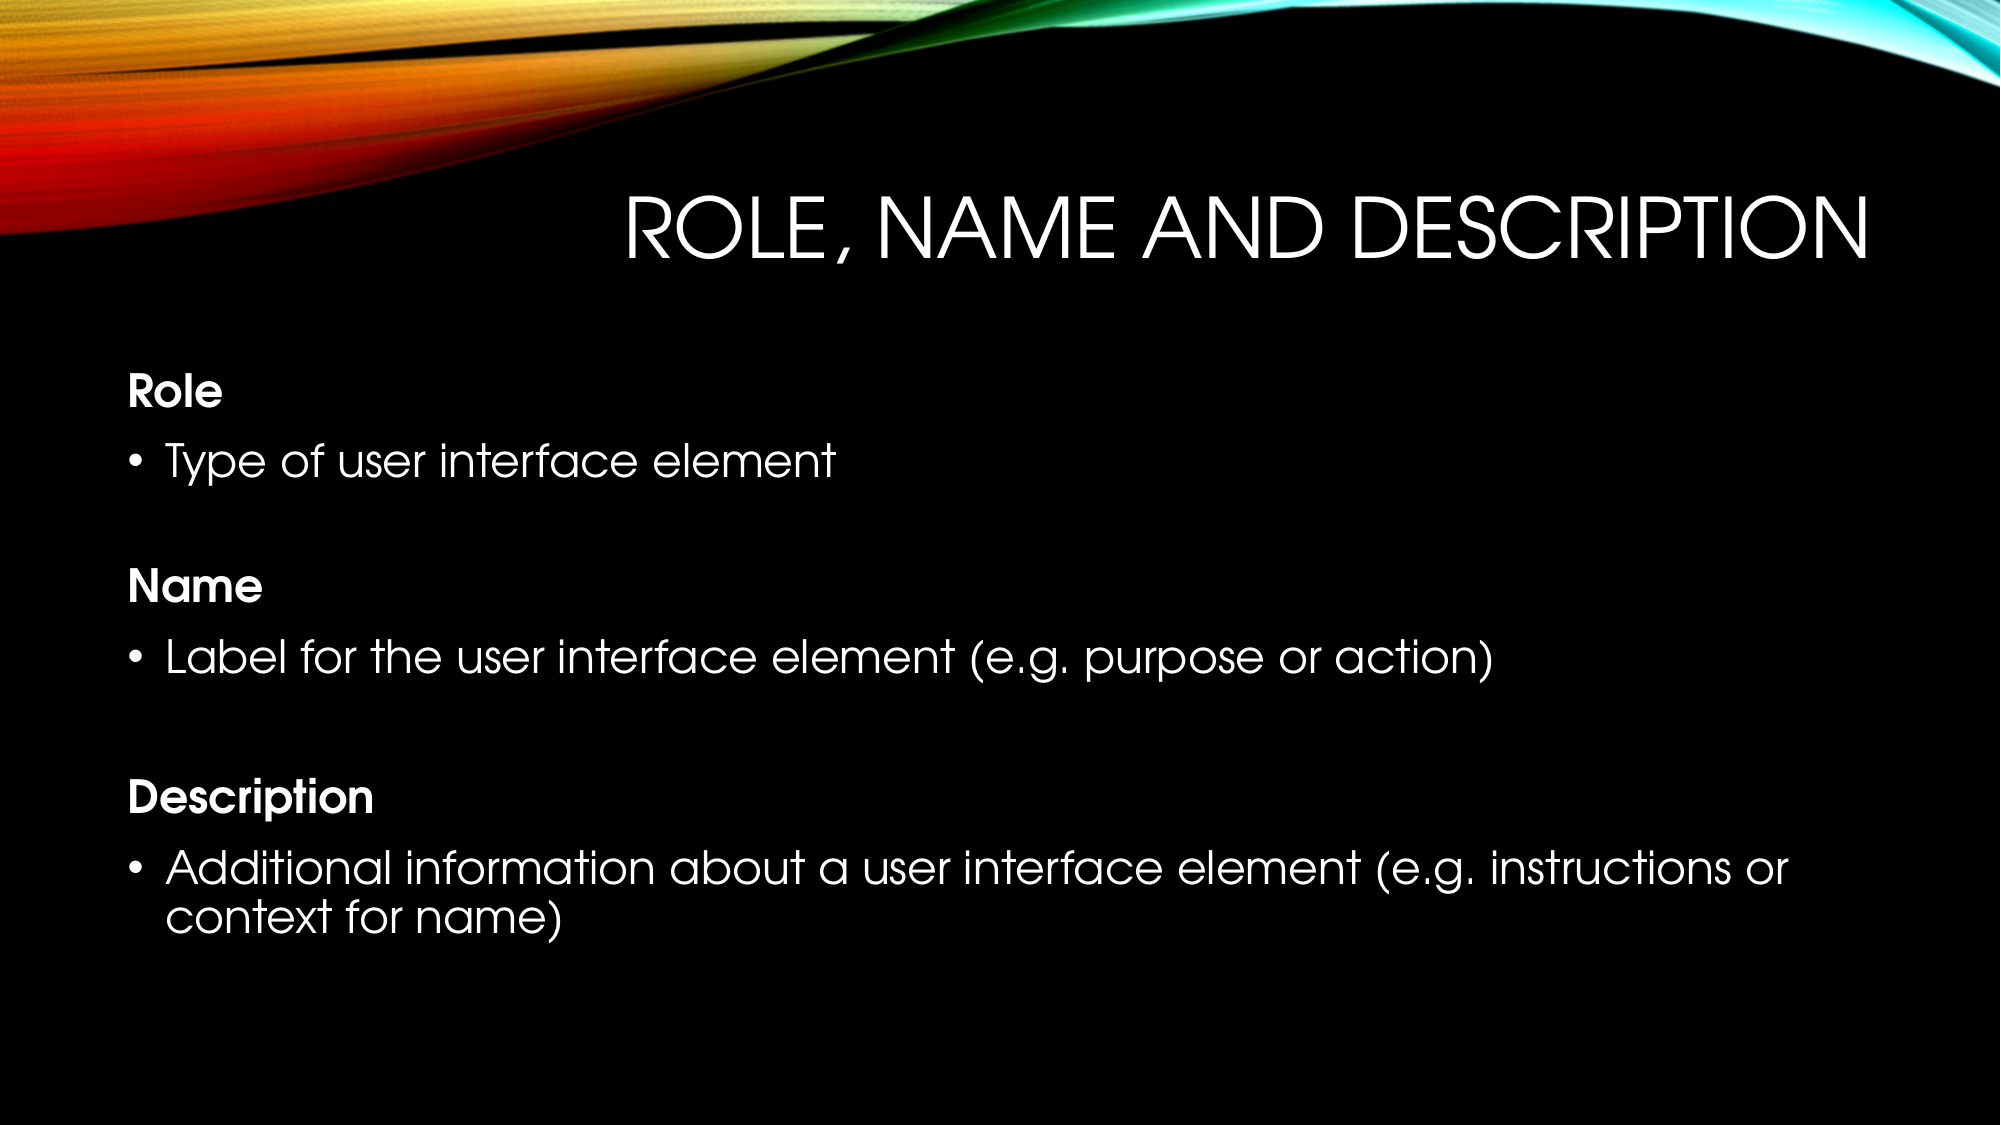

# Role, Name and Description
Role
Type of user interface element

Name
Label for the user interface element (e.g. purpose or action)

Description
Additional information about a user interface element (e.g. instructions or context for name)